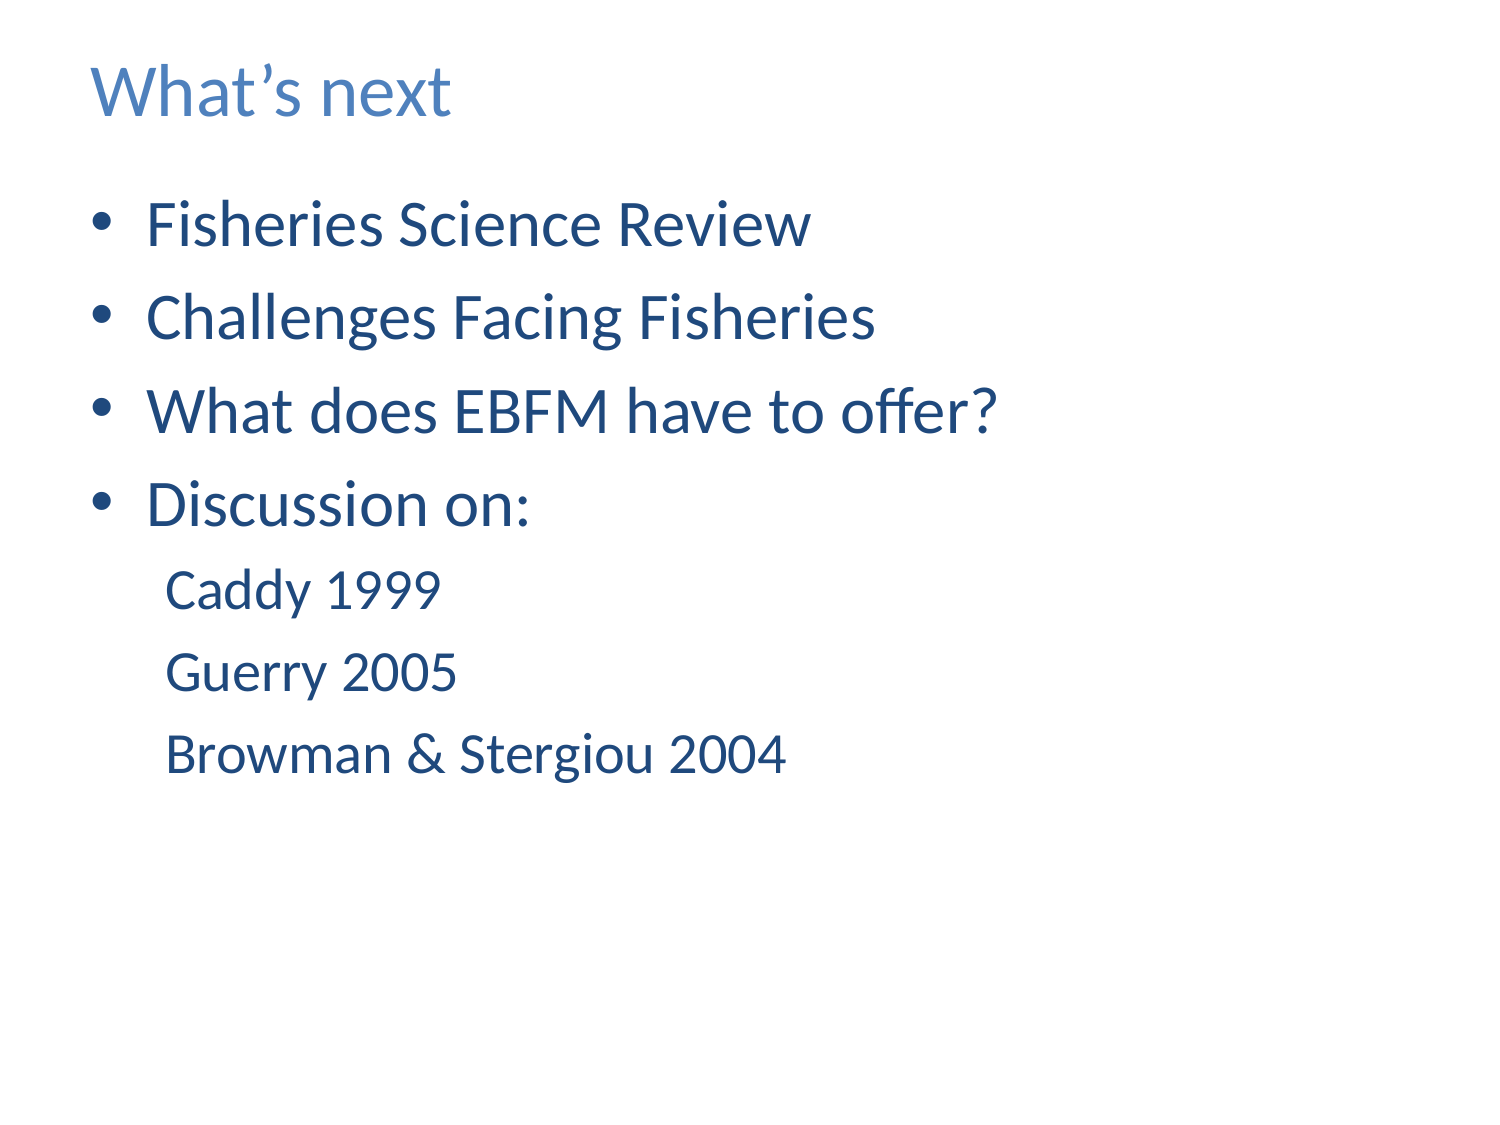

# What’s next
Fisheries Science Review
Challenges Facing Fisheries
What does EBFM have to offer?
Discussion on:
Caddy 1999
Guerry 2005
Browman & Stergiou 2004